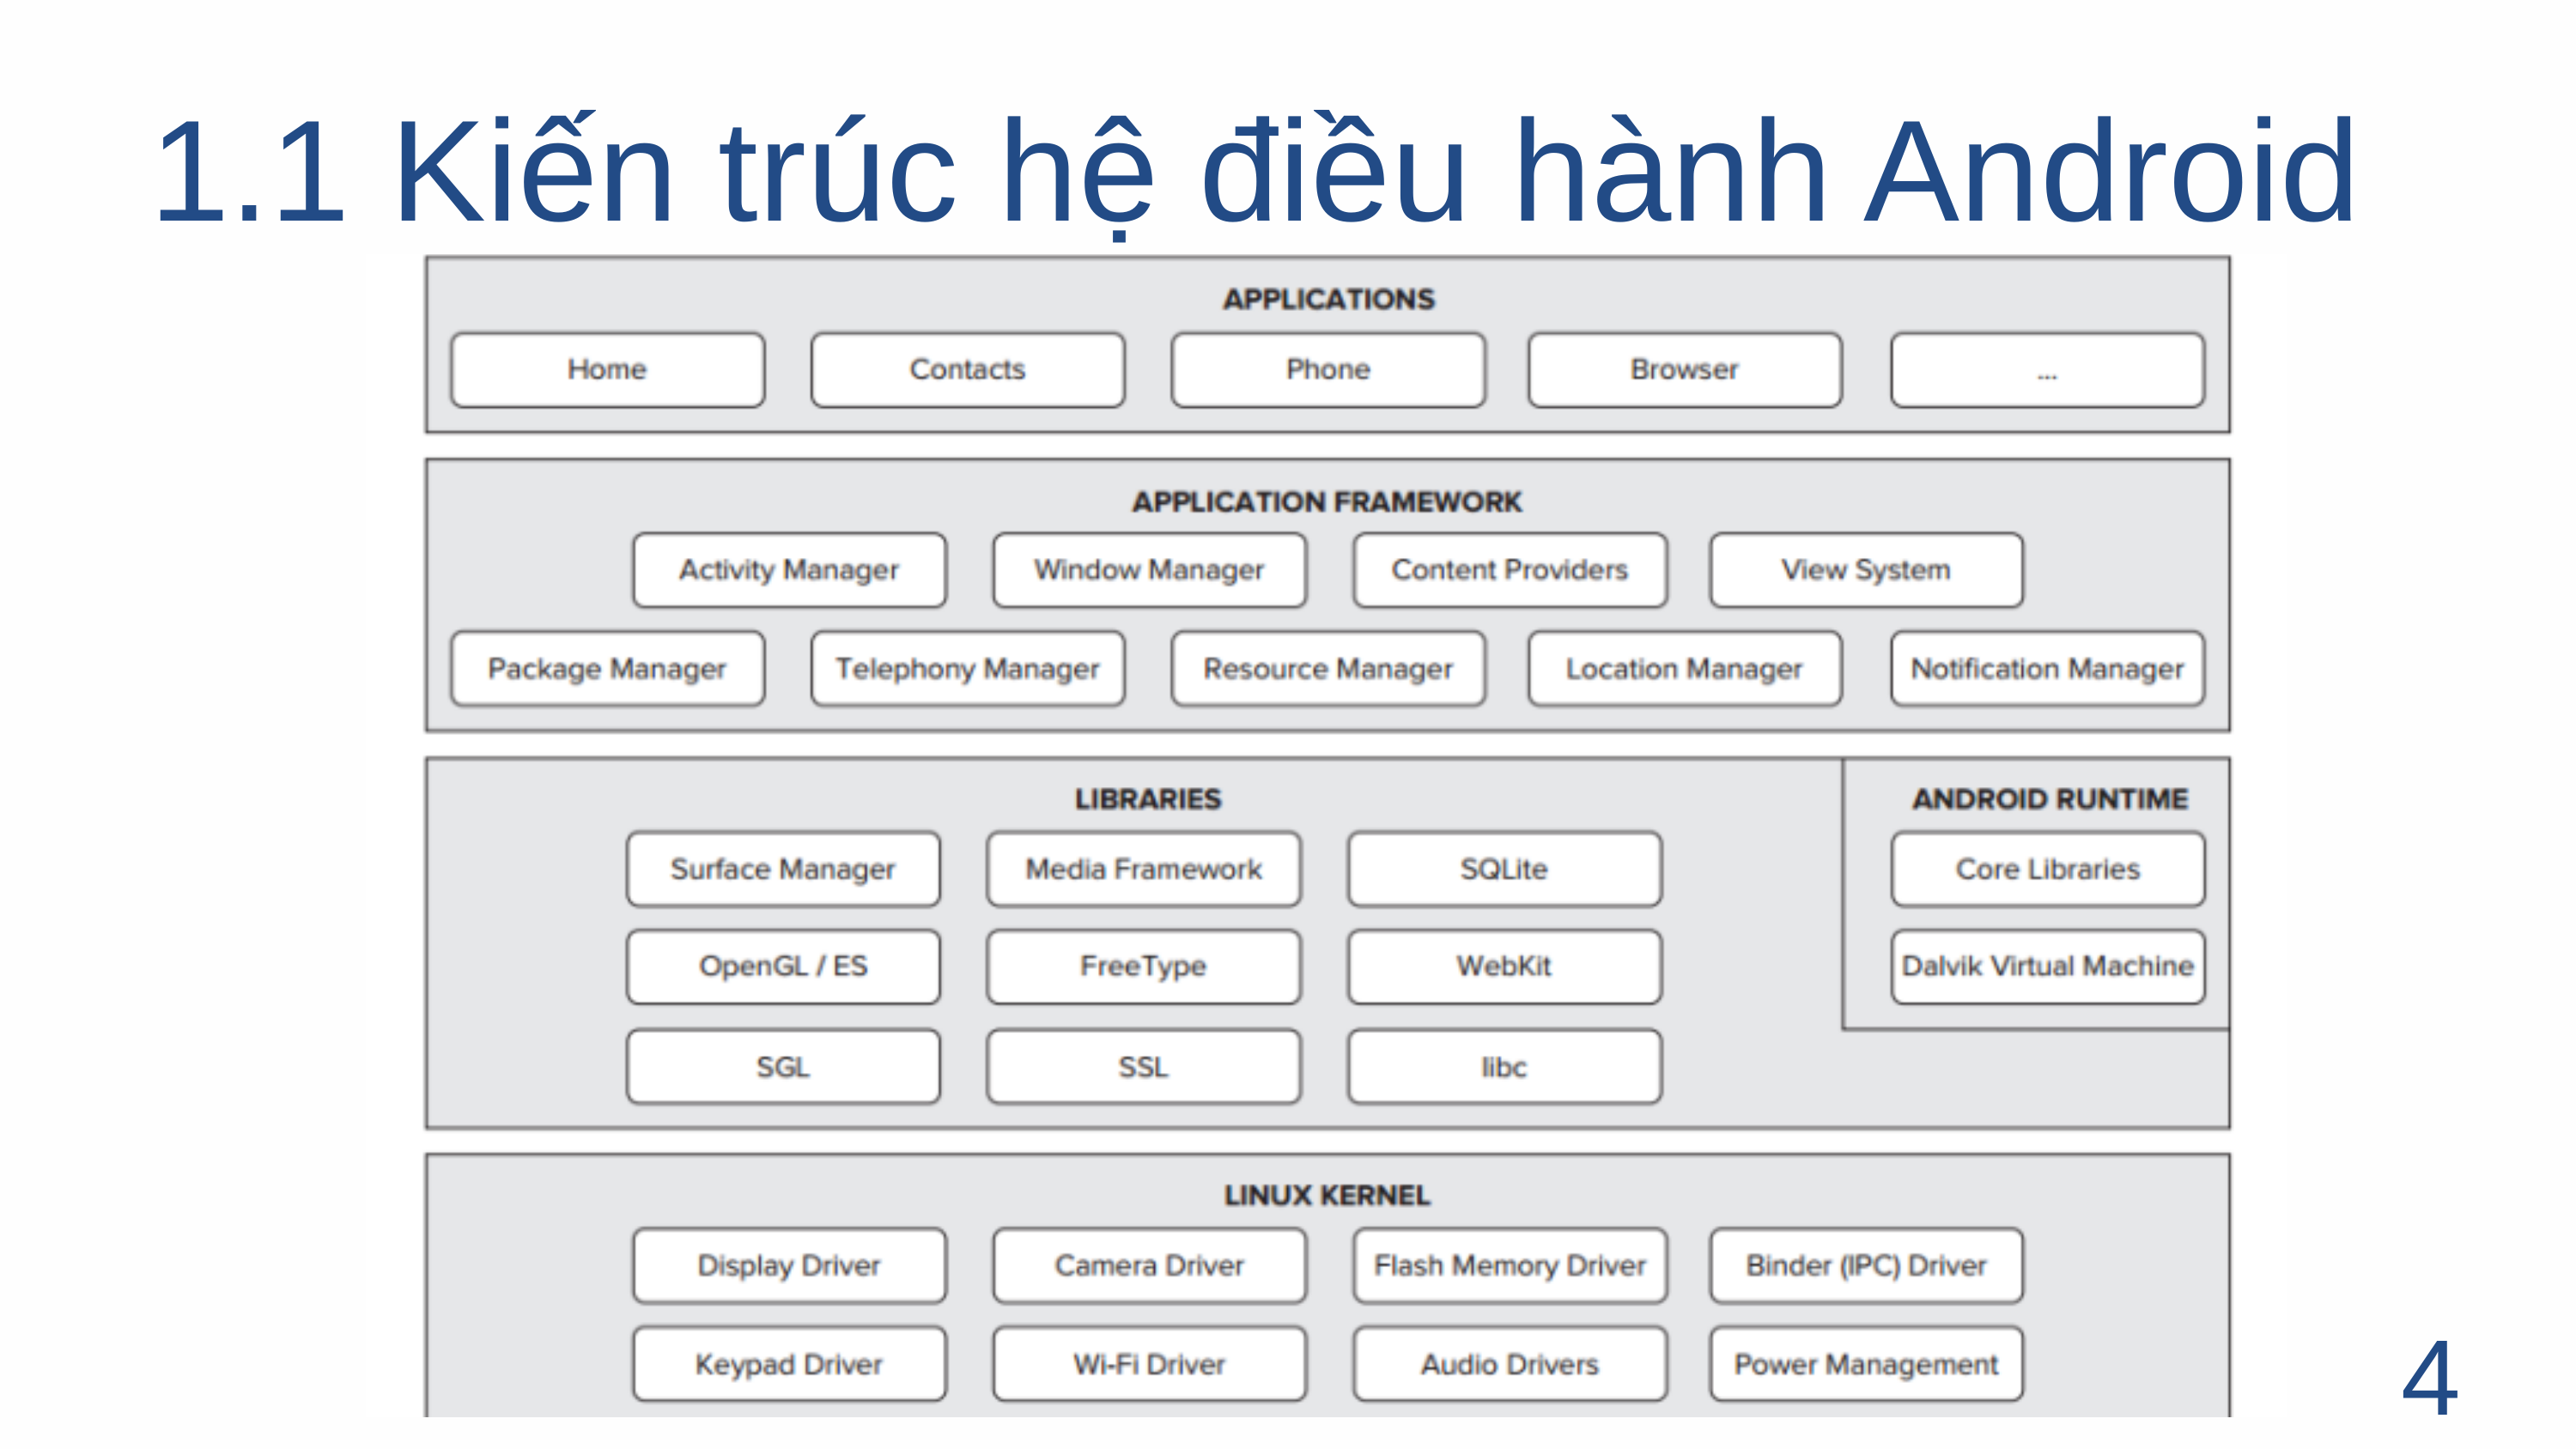

1.1 Kiến trúc hệ điều hành Android

4